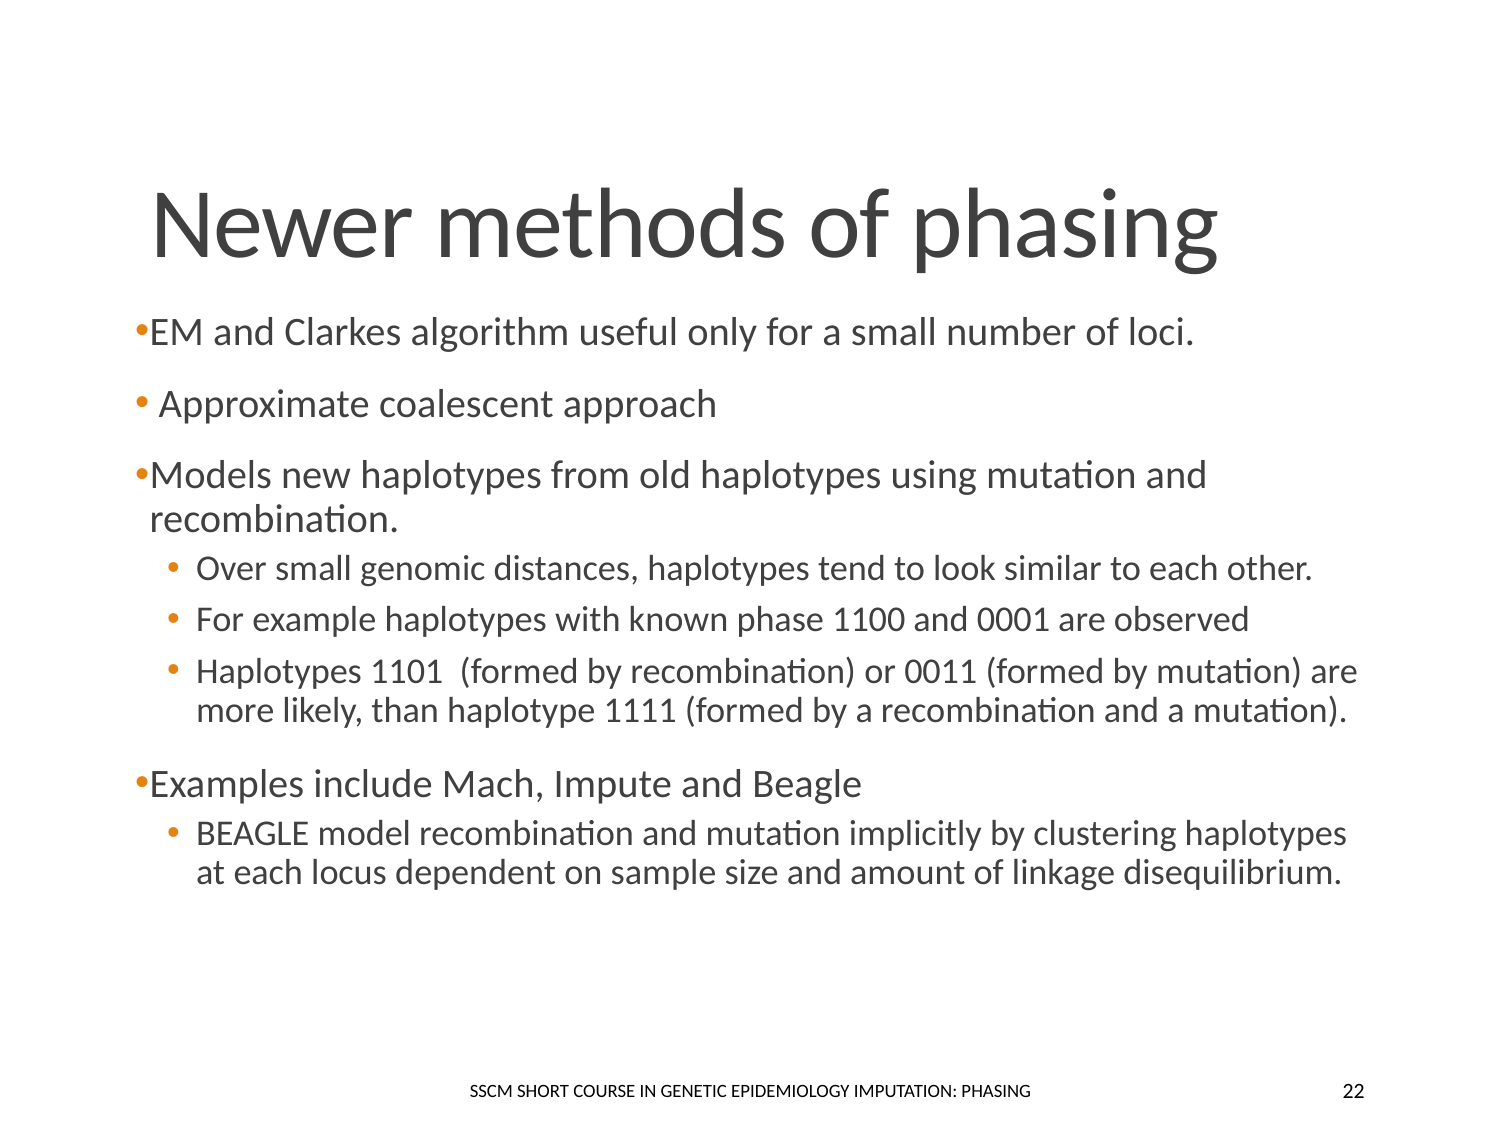

# Newer methods of phasing
EM and Clarkes algorithm useful only for a small number of loci.
 Approximate coalescent approach
Models new haplotypes from old haplotypes using mutation and recombination.
Over small genomic distances, haplotypes tend to look similar to each other.
For example haplotypes with known phase 1100 and 0001 are observed
Haplotypes 1101  (formed by recombination) or 0011 (formed by mutation) are more likely, than haplotype 1111 (formed by a recombination and a mutation).
Examples include Mach, Impute and Beagle
BEAGLE model recombination and mutation implicitly by clustering haplotypes at each locus dependent on sample size and amount of linkage disequilibrium.

SSCM Short Course in Genetic Epidemiology Imputation: Phasing
22